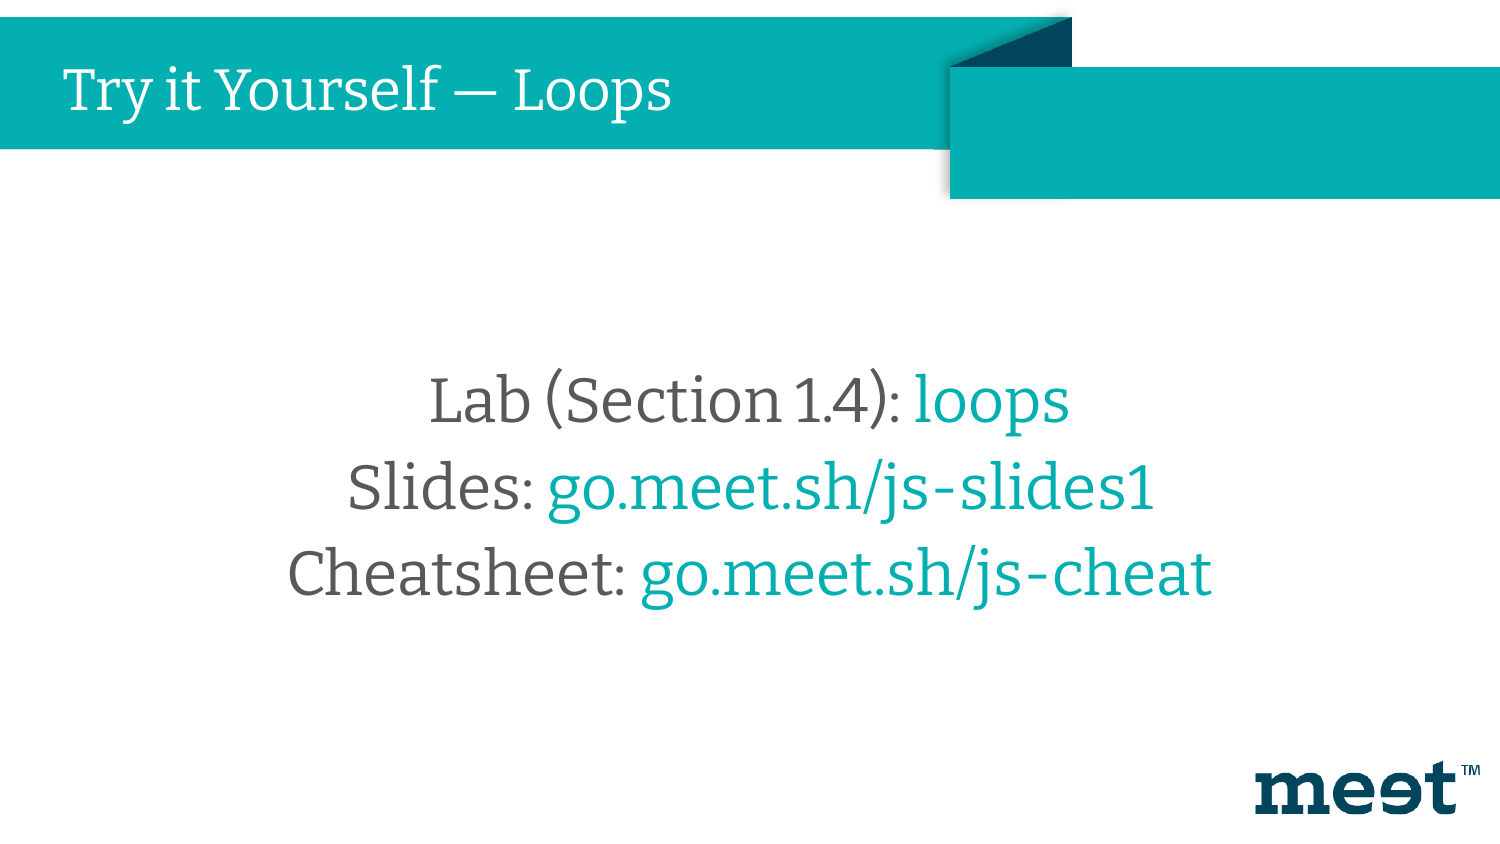

Try it Yourself — Loops
Lab (Section 1.4): loops
Slides: go.meet.sh/js-slides1
Cheatsheet: go.meet.sh/js-cheat